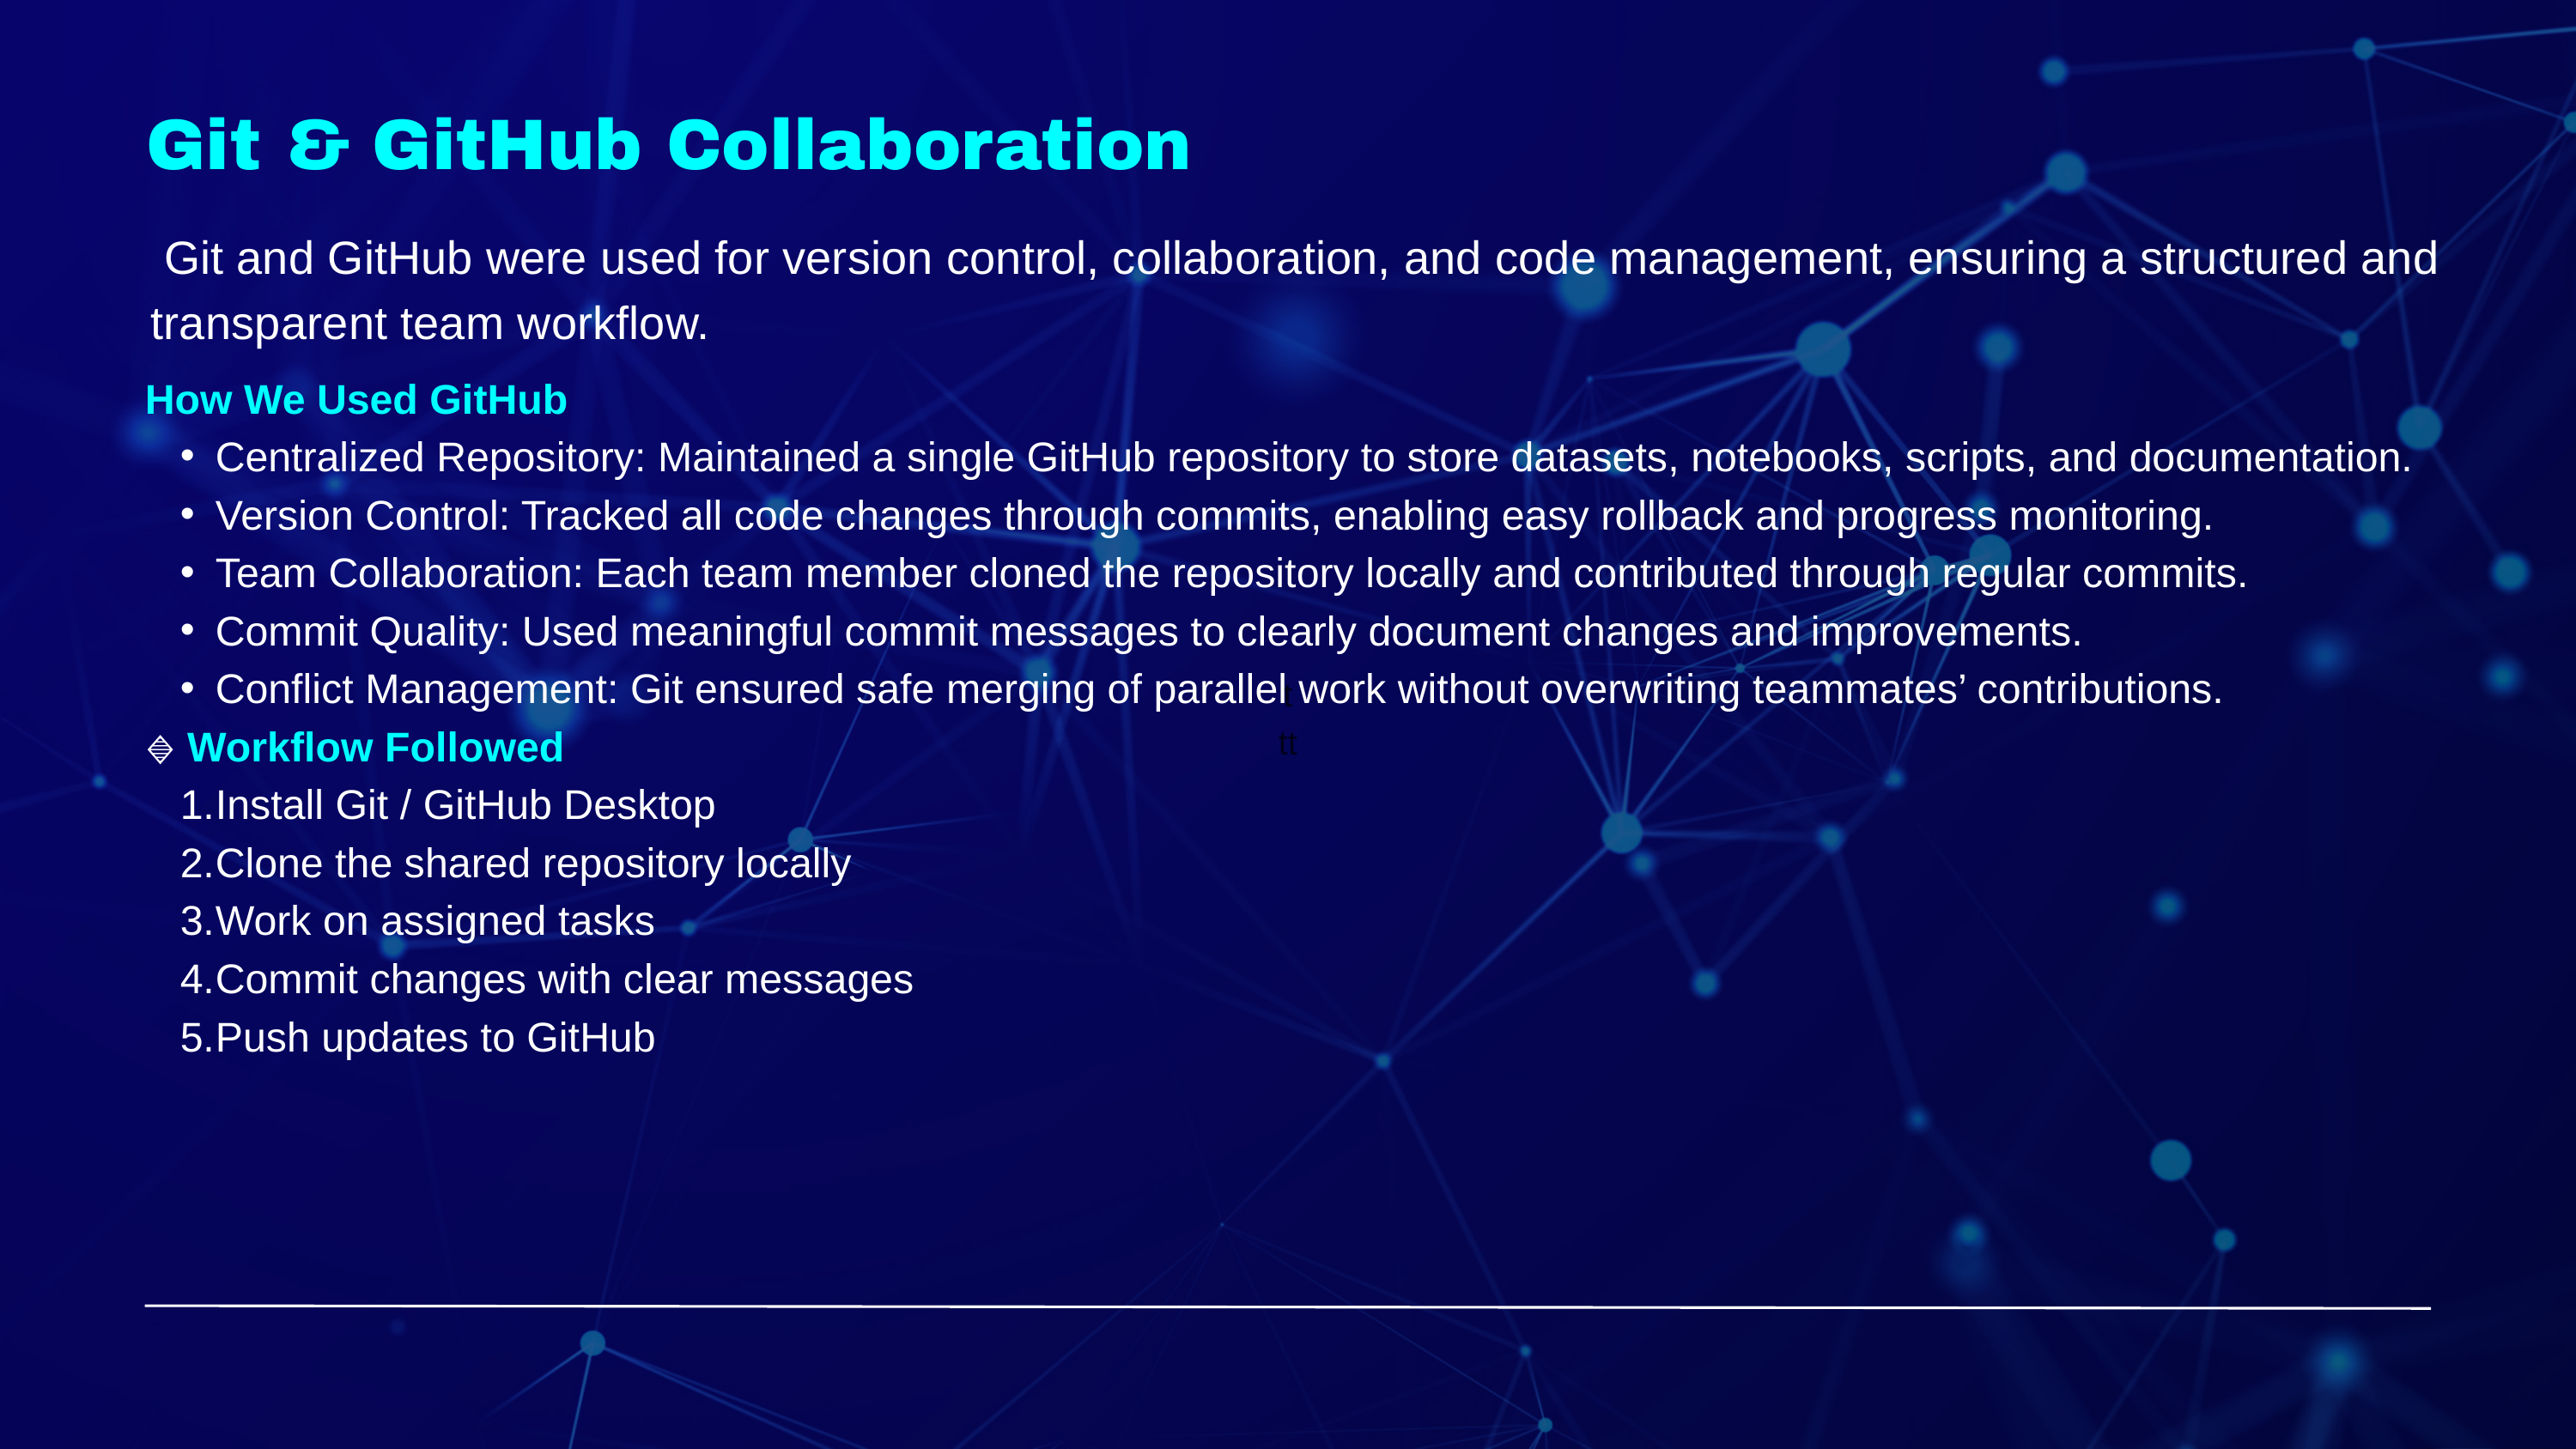

t
tt
Git & GitHub Collaboration

 Git and GitHub were used for version control, collaboration, and code management, ensuring a structured and transparent team workflow.
How We Used GitHub
Centralized Repository: Maintained a single GitHub repository to store datasets, notebooks, scripts, and documentation.
Version Control: Tracked all code changes through commits, enabling easy rollback and progress monitoring.
Team Collaboration: Each team member cloned the repository locally and contributed through regular commits.
Commit Quality: Used meaningful commit messages to clearly document changes and improvements.
Conflict Management: Git ensured safe merging of parallel work without overwriting teammates’ contributions.
🔹 Workflow Followed
Install Git / GitHub Desktop
Clone the shared repository locally
Work on assigned tasks
Commit changes with clear messages
Push updates to GitHub